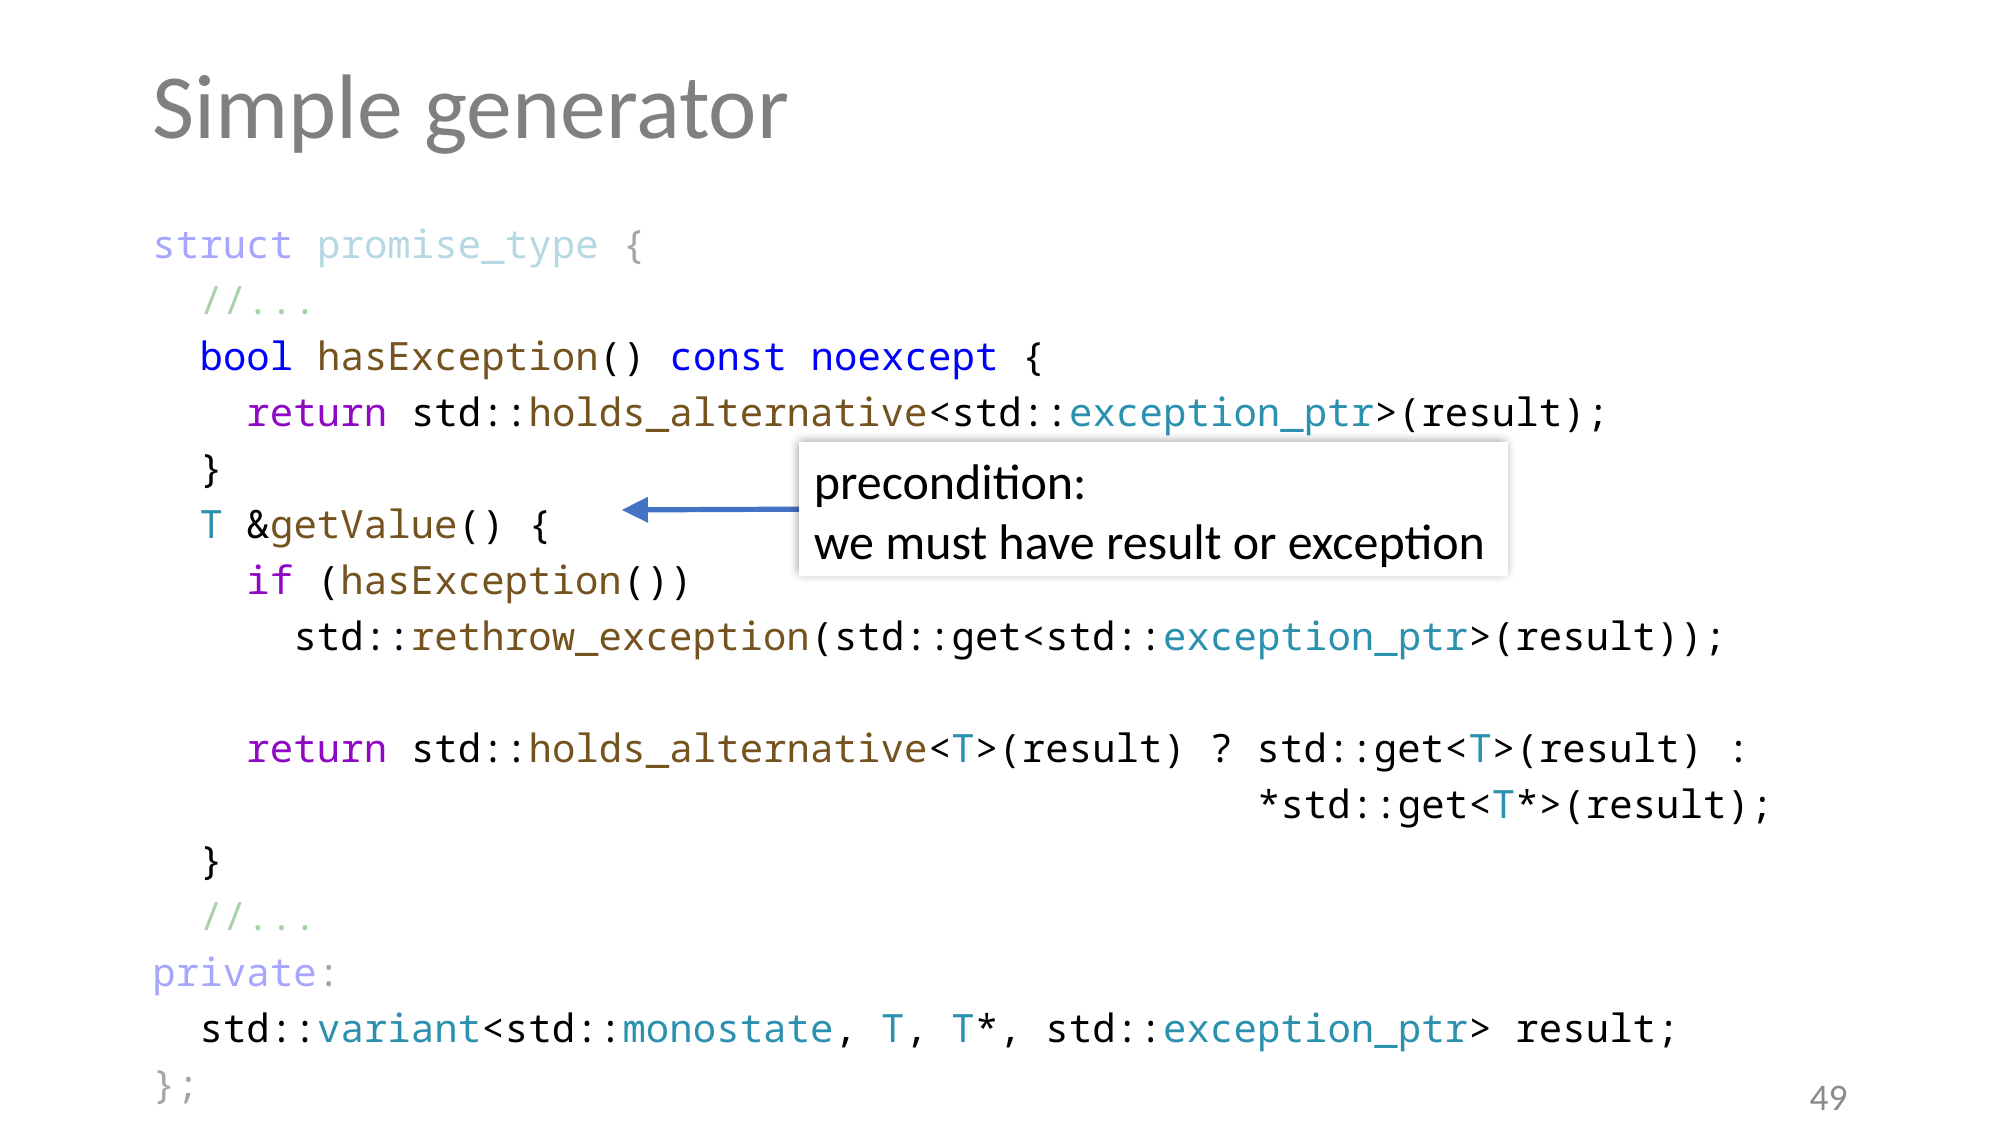

# Simple generator
struct promise_type {
  //...
  bool hasException() const noexcept {
    return std::holds_alternative<std::exception_ptr>(result);
  }
  T &getValue() {
    if (hasException())
      std::rethrow_exception(std::get<std::exception_ptr>(result));

    return std::holds_alternative<T>(result) ? std::get<T>(result) :
                                               *std::get<T*>(result);
  }
  //...
private:
  std::variant<std::monostate, T, T*, std::exception_ptr> result;
};
precondition:
we must have result or exception
49